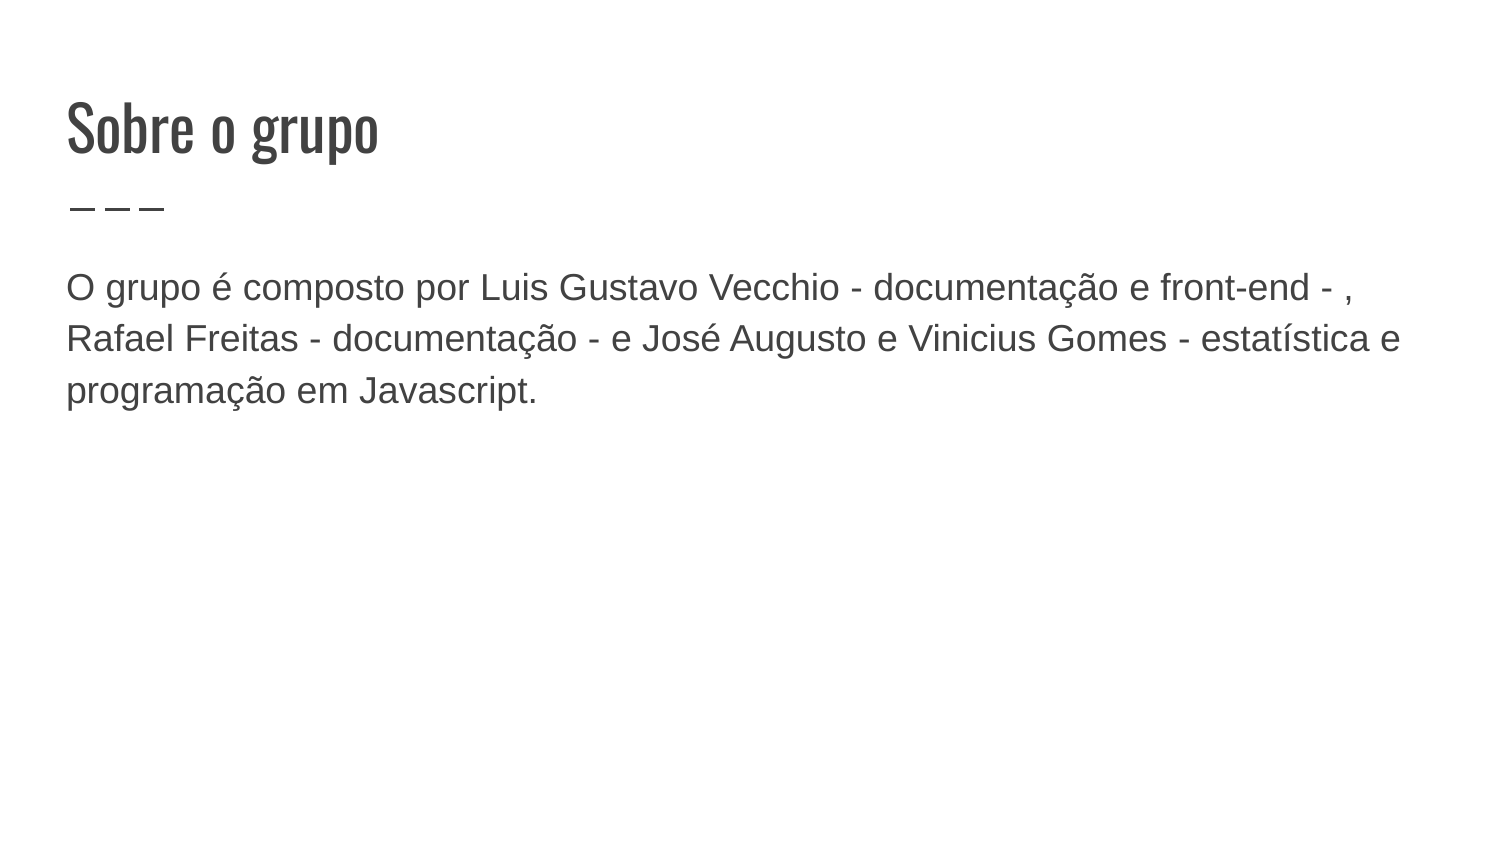

# Sobre o grupo
O grupo é composto por Luis Gustavo Vecchio - documentação e front-end - , Rafael Freitas - documentação - e José Augusto e Vinicius Gomes - estatística e programação em Javascript.